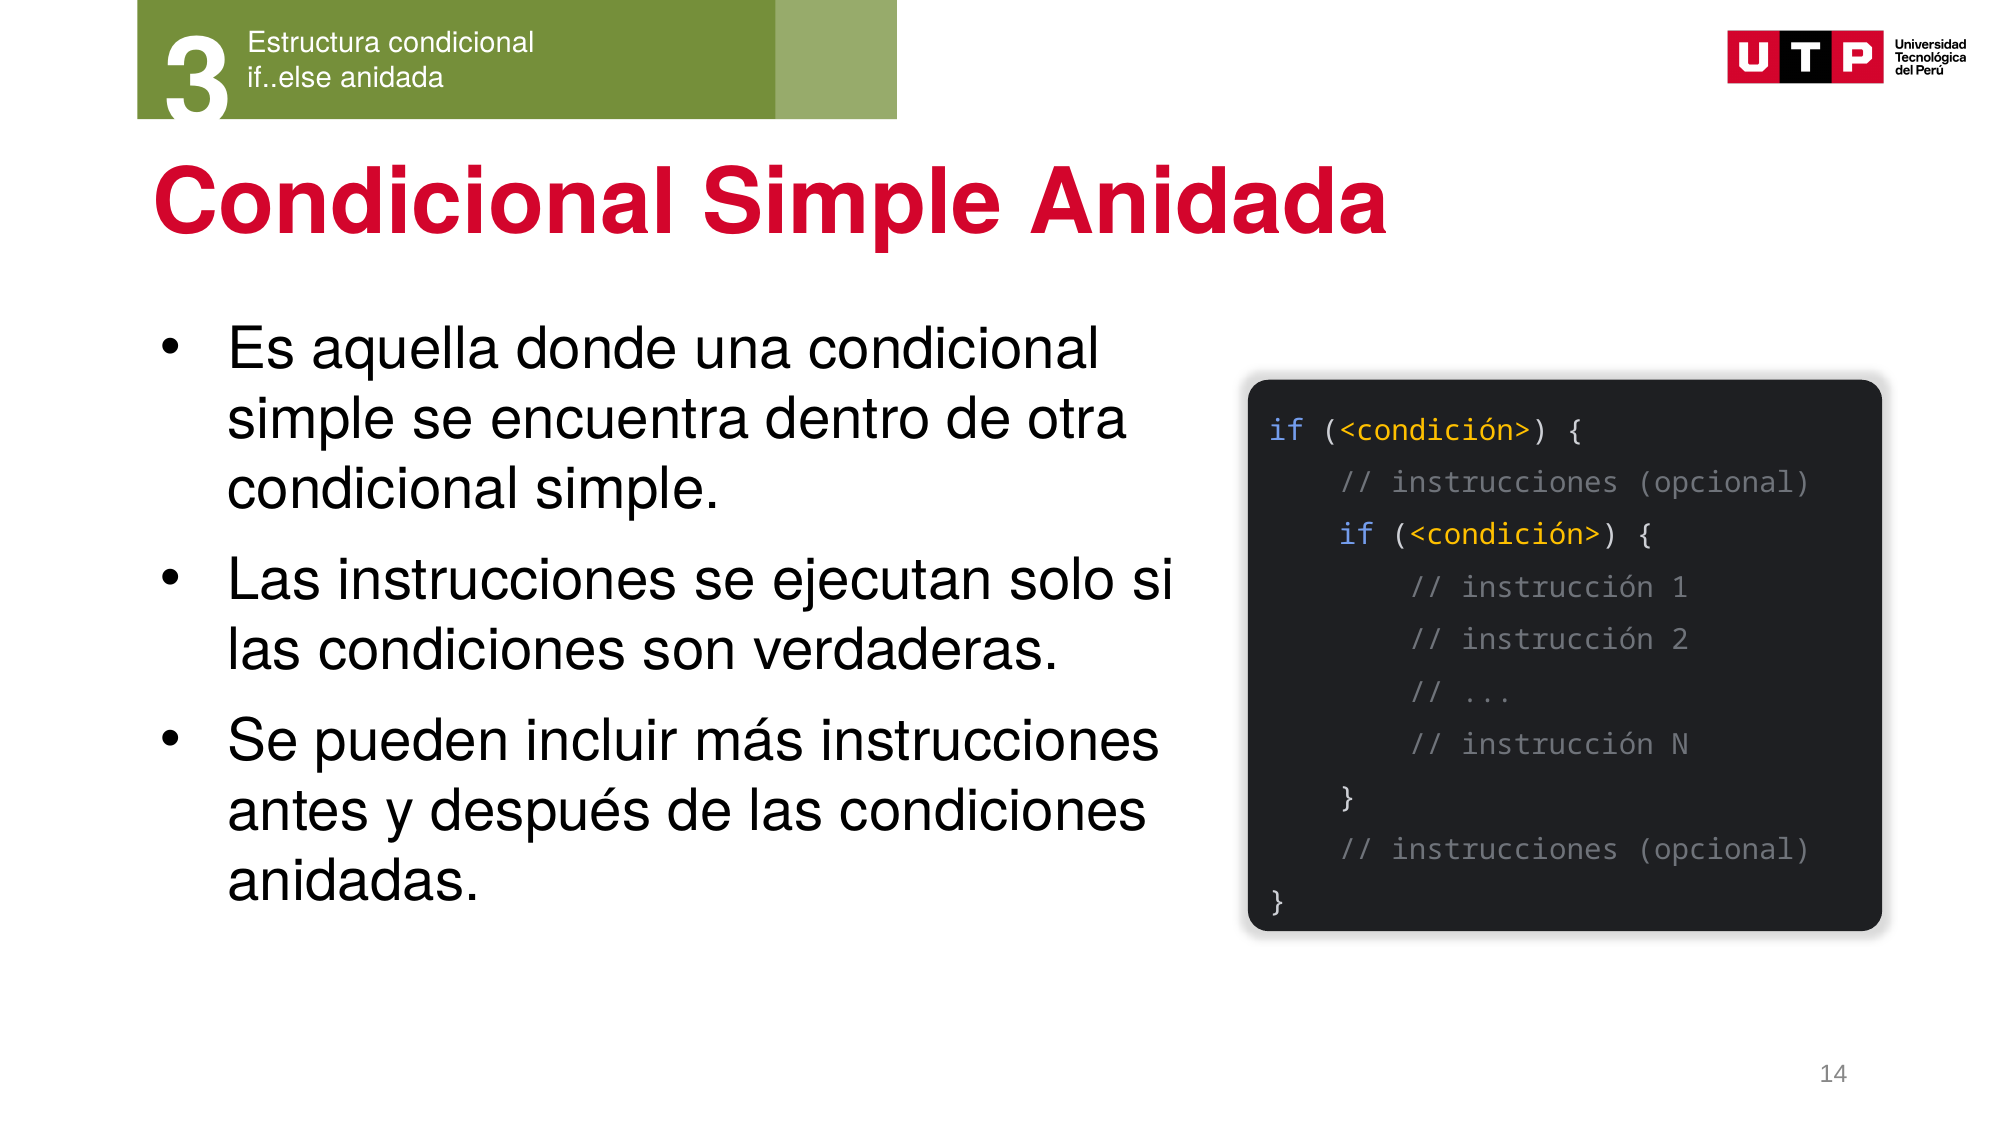

3

Estructura condicional
if..else anidada
# Condicional Simple Anidada
Es aquella donde una condicional simple se encuentra dentro de otra condicional simple.
Las instrucciones se ejecutan solo si las condiciones son verdaderas.
Se pueden incluir más instrucciones antes y después de las condiciones anidadas.

if (<condición>) {
    // instrucciones (opcional)
    if (<condición>) {
        // instrucción 1
        // instrucción 2
        // ...
        // instrucción N
    }
    // instrucciones (opcional)
}
14